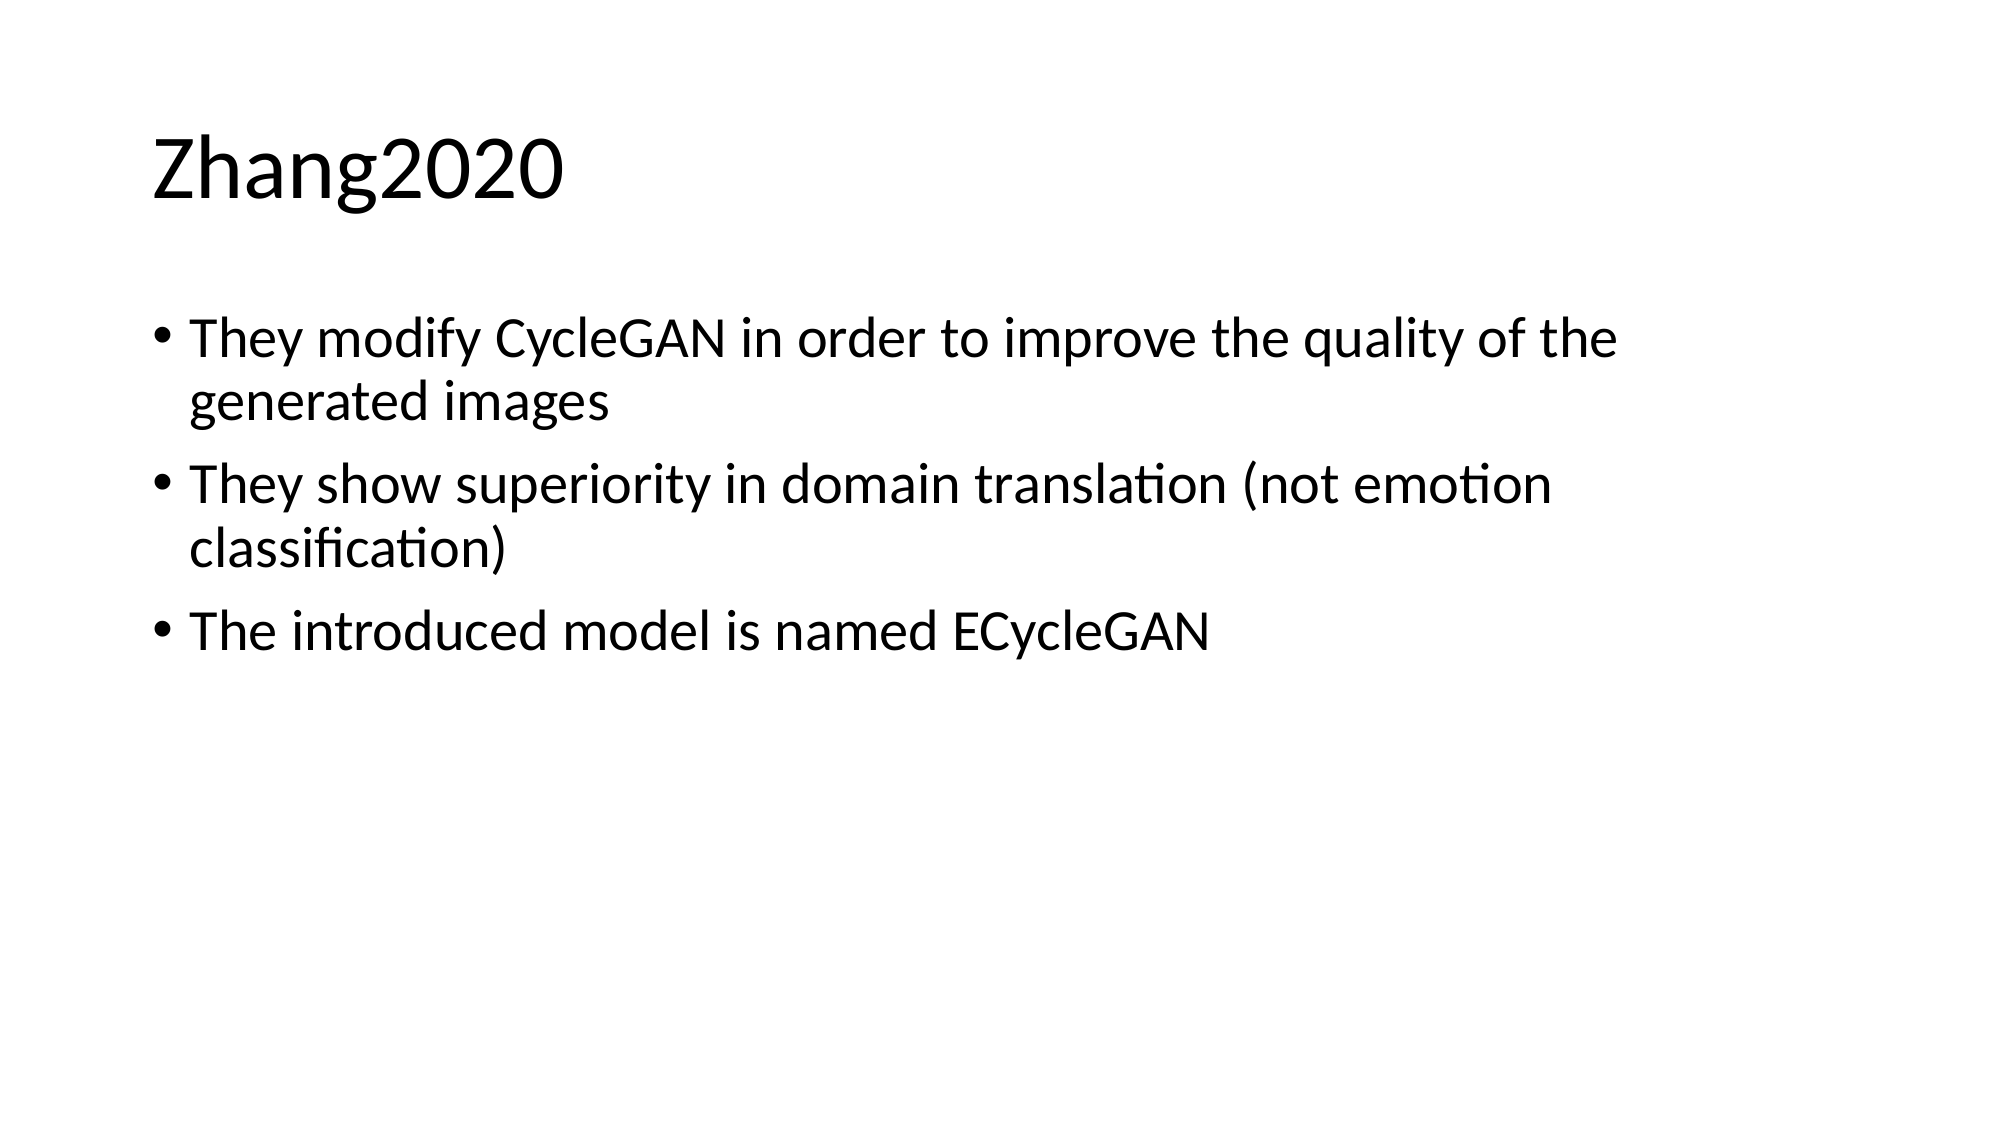

# Zhang2020
They modify CycleGAN in order to improve the quality of the generated images
They show superiority in domain translation (not emotion classification)
The introduced model is named ECycleGAN